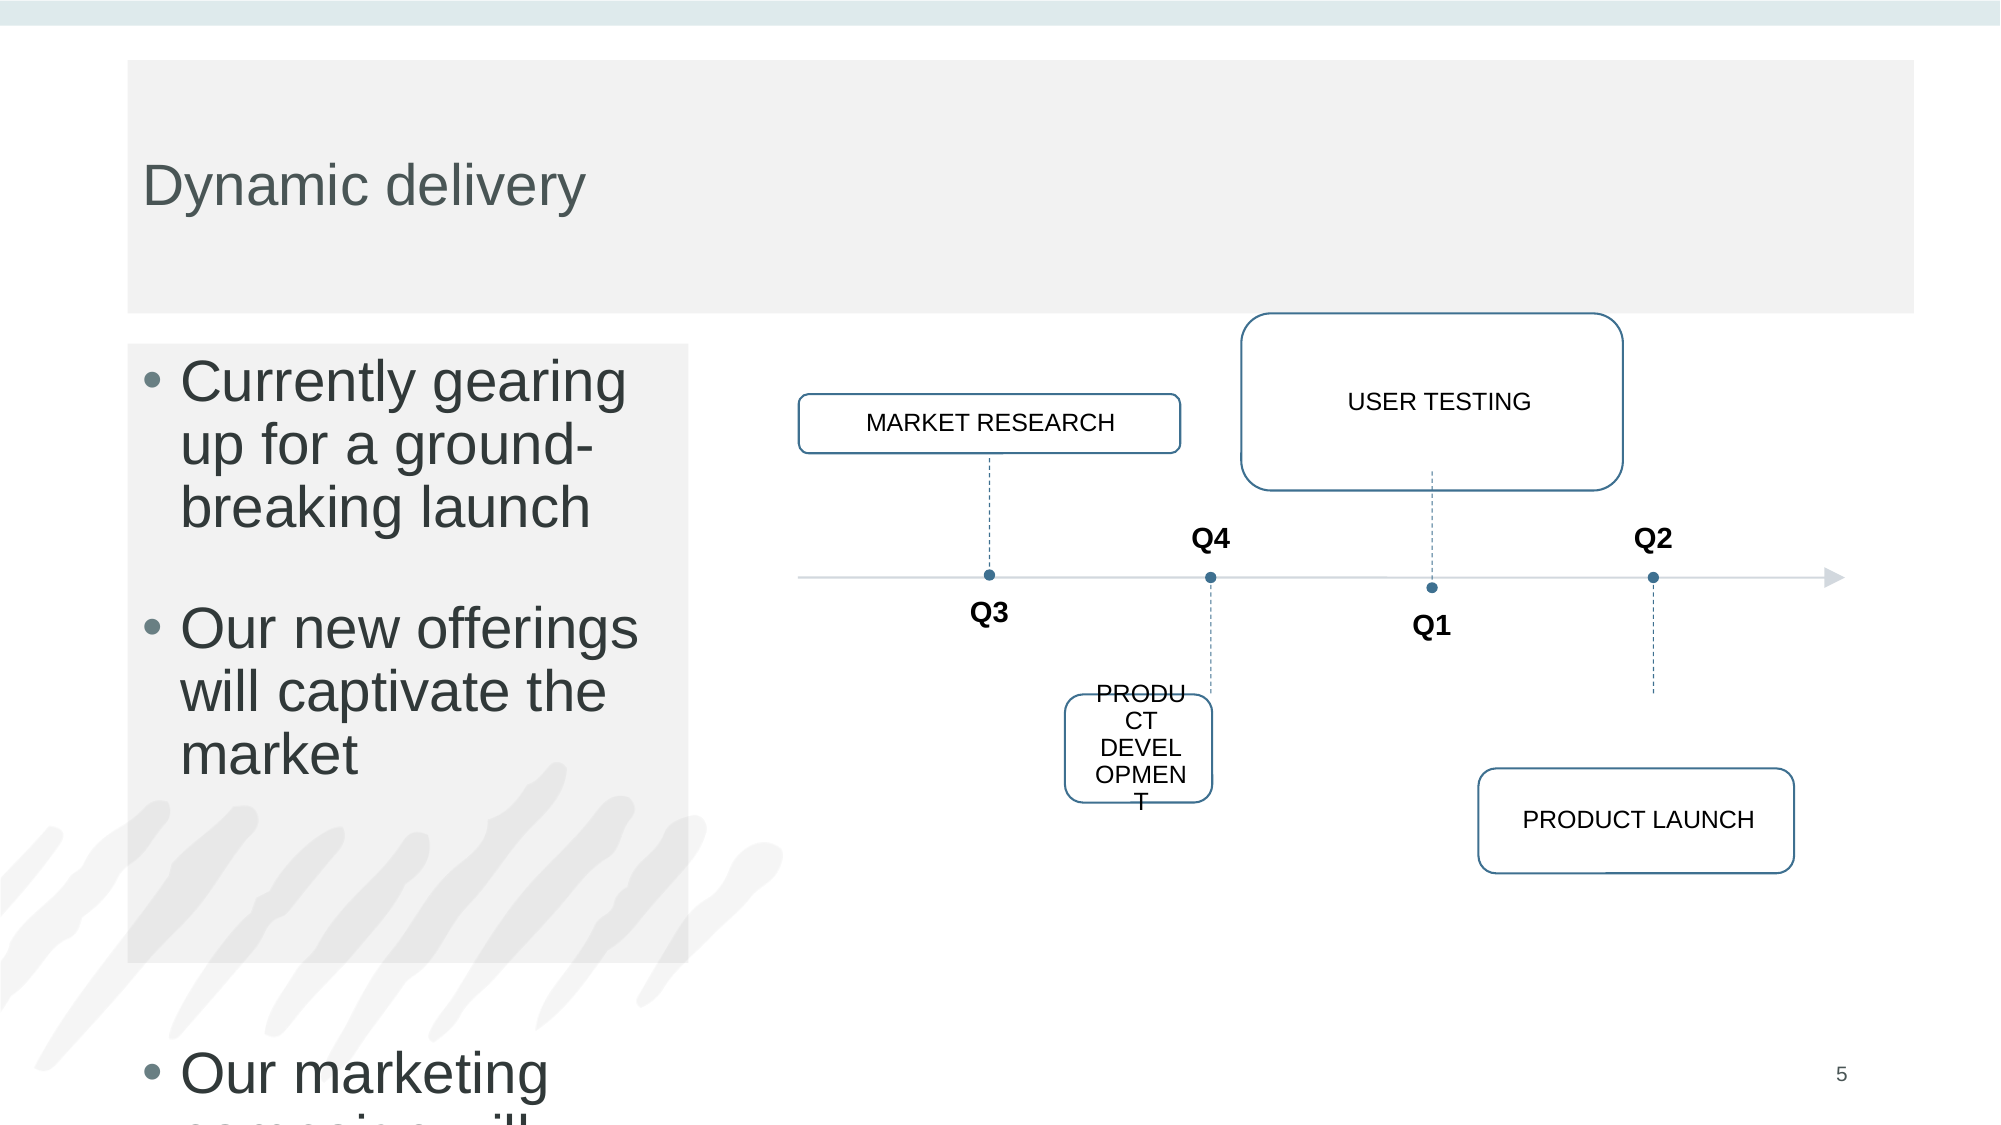

# Dynamic delivery
Q3
MARKET RESEARCH
Q4
PRODUCT DEVELOPMENT
Q1
 USER TESTING
Q2
PRODUCT LAUNCH
Currently gearing up for a ground-breaking launch
Our new offerings will captivate the market

Our marketing campaign will generate anticipation

5